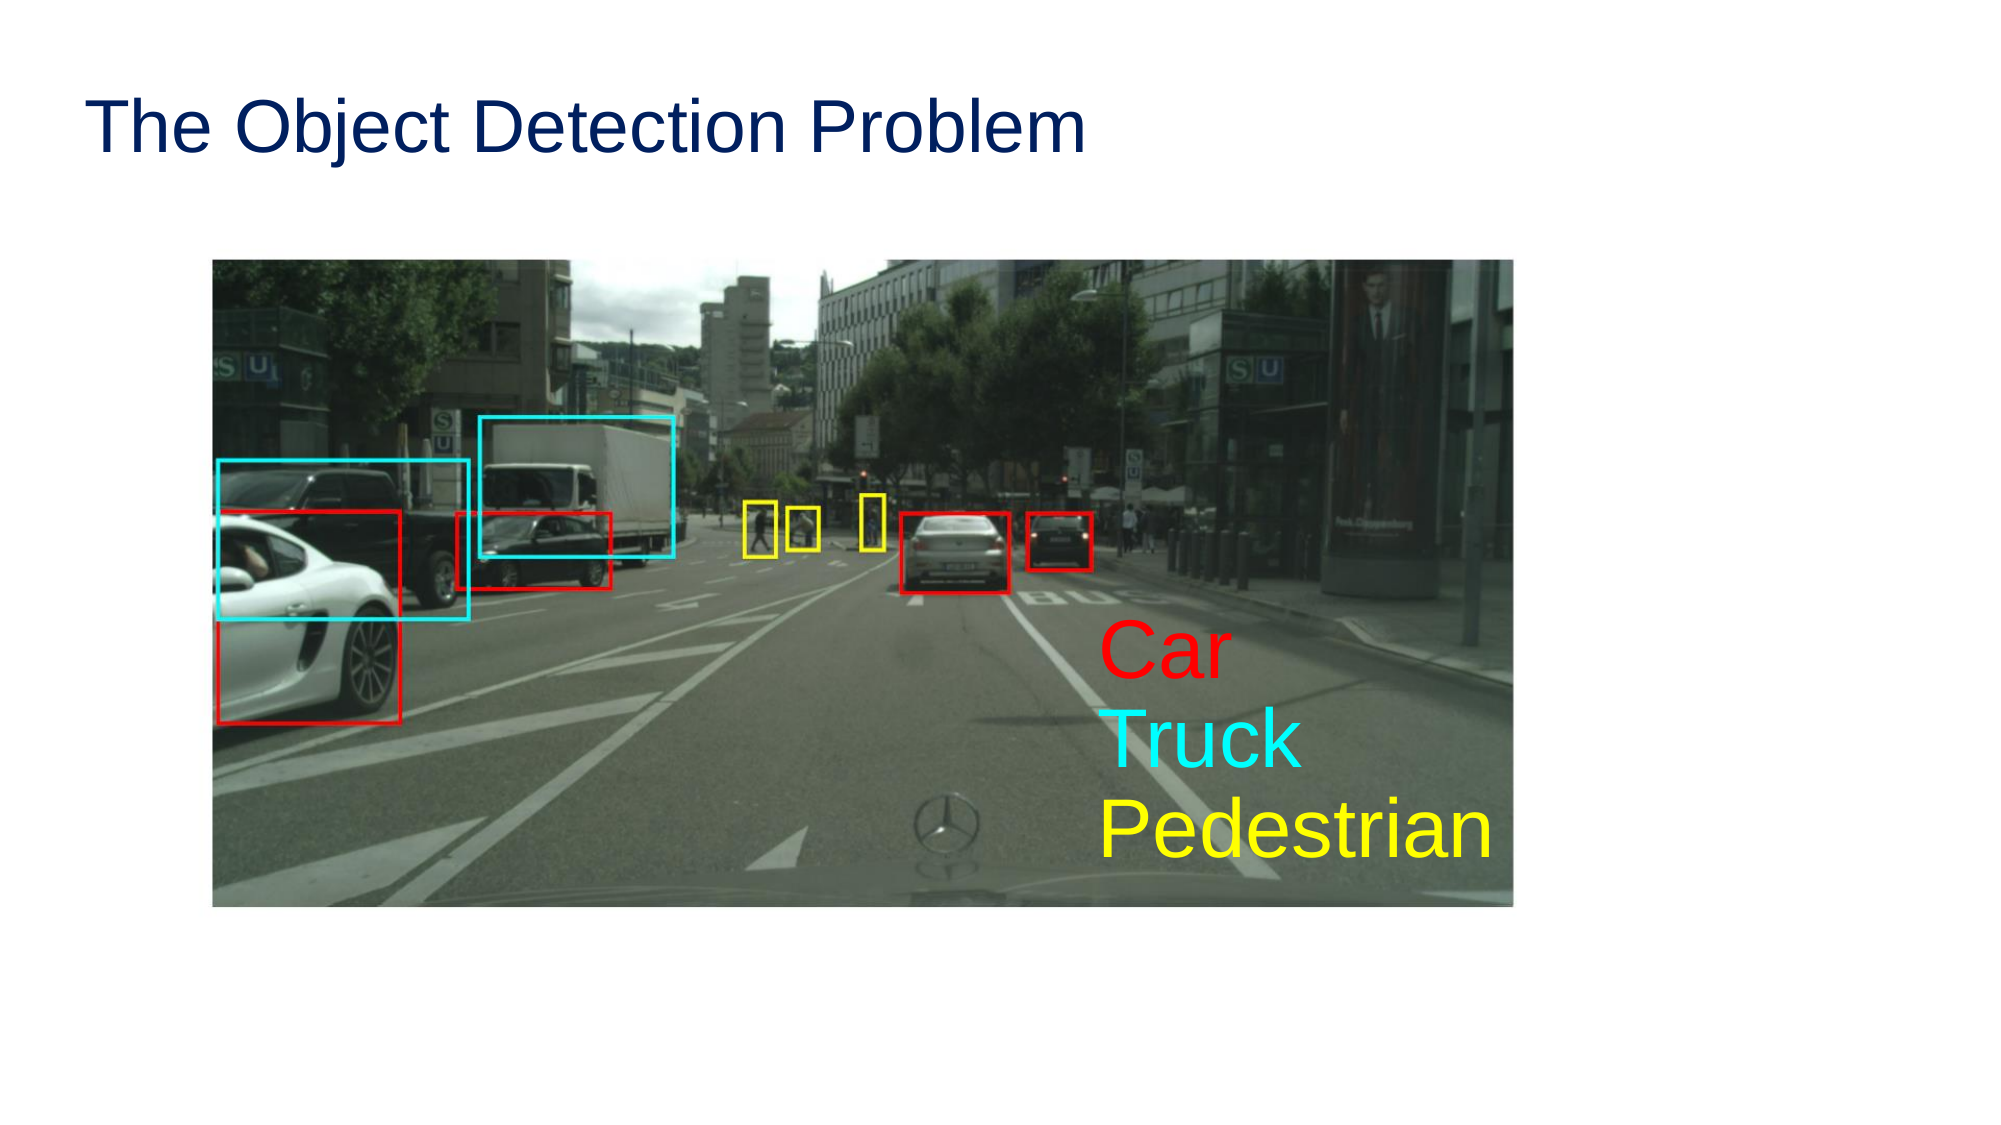

The Object Detection Problem
Car
Truck
Pedestrian